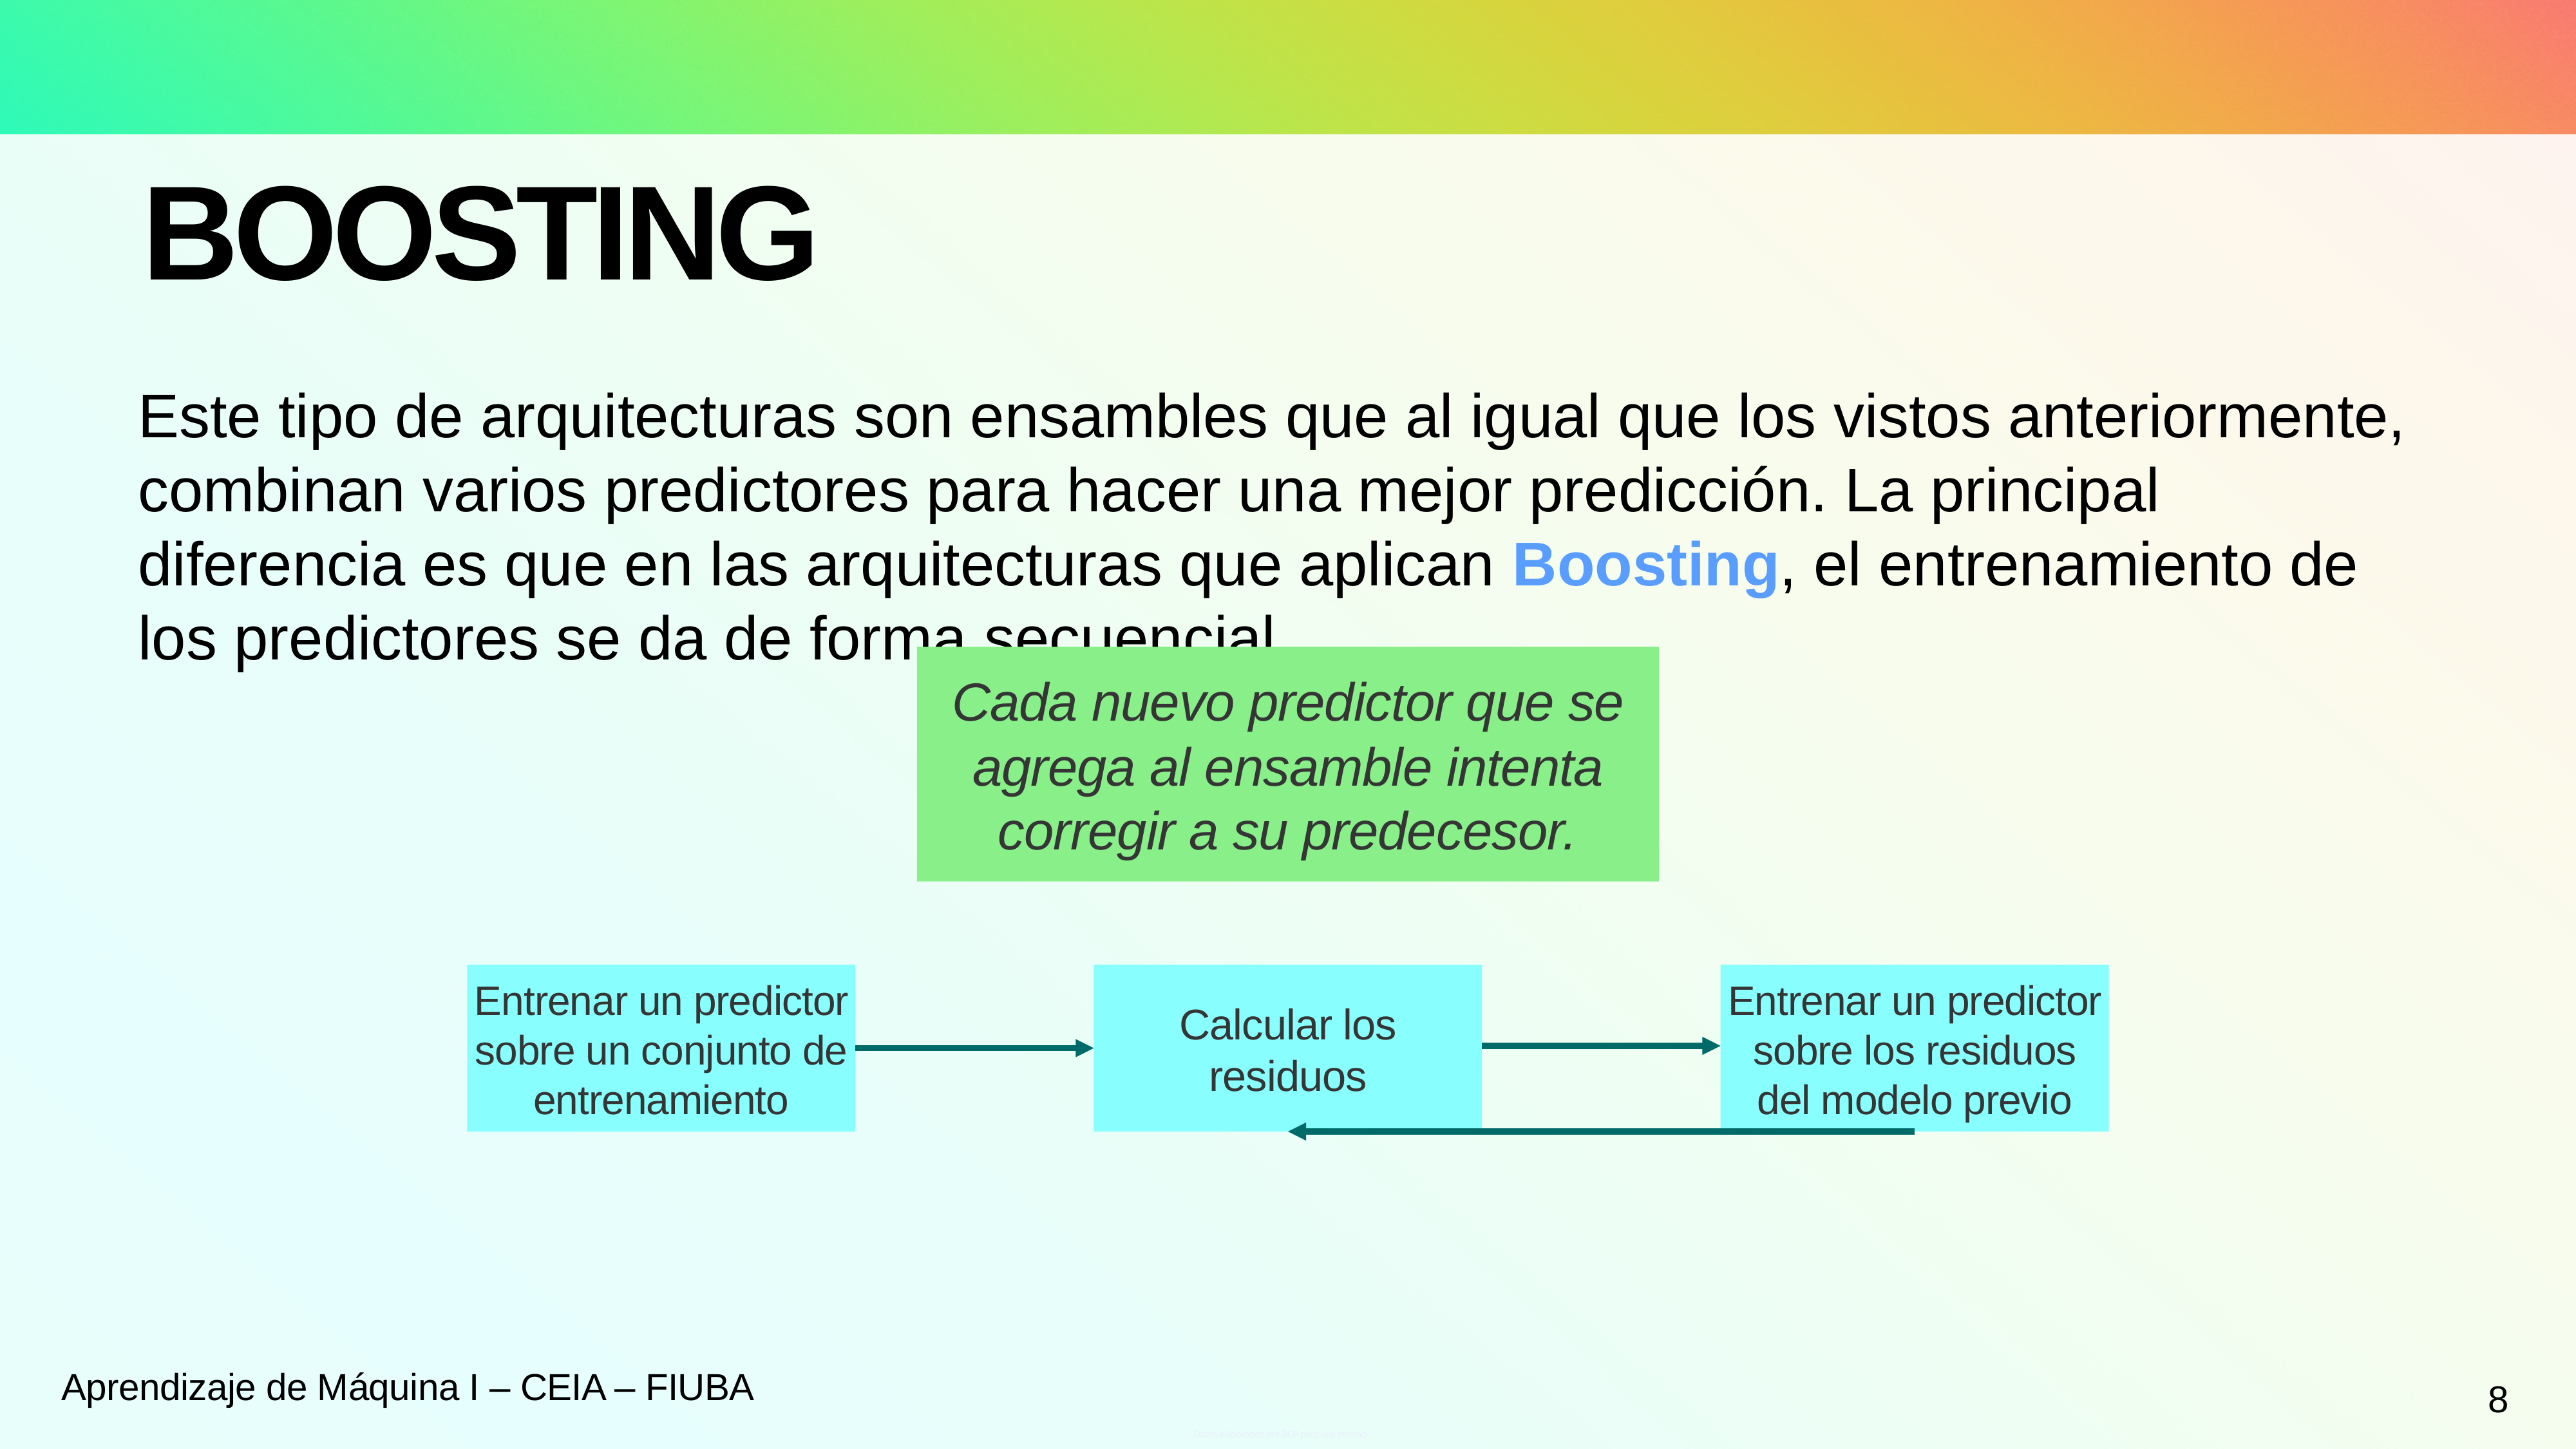

# Boosting
Este tipo de arquitecturas son ensambles que al igual que los vistos anteriormente, combinan varios predictores para hacer una mejor predicción. La principal diferencia es que en las arquitecturas que aplican Boosting, el entrenamiento de los predictores se da de forma secuencial.

Cada nuevo predictor que se agrega al ensamble intenta corregir a su predecesor.
Entrenar un predictor sobre un conjunto de entrenamiento
Calcular los residuos
Entrenar un predictor sobre los residuos del modelo previo
Aprendizaje de Máquina I – CEIA – FIUBA
8